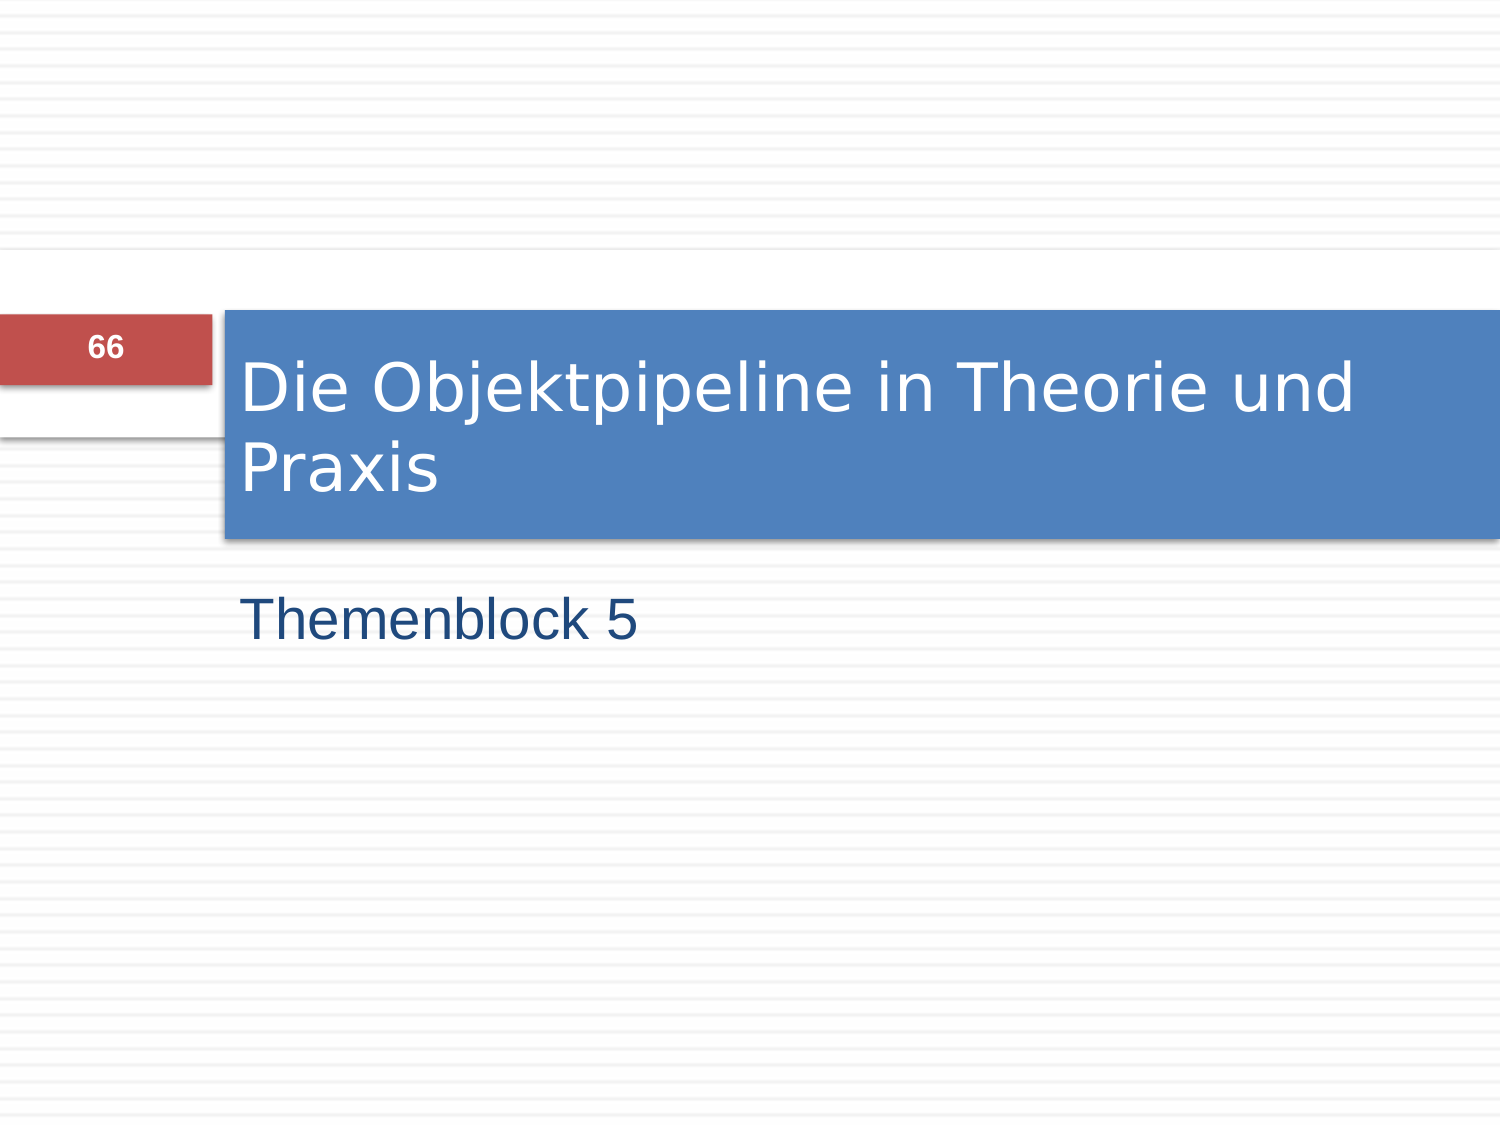

66
# Die Objektpipeline in Theorie und Praxis
Themenblock 5